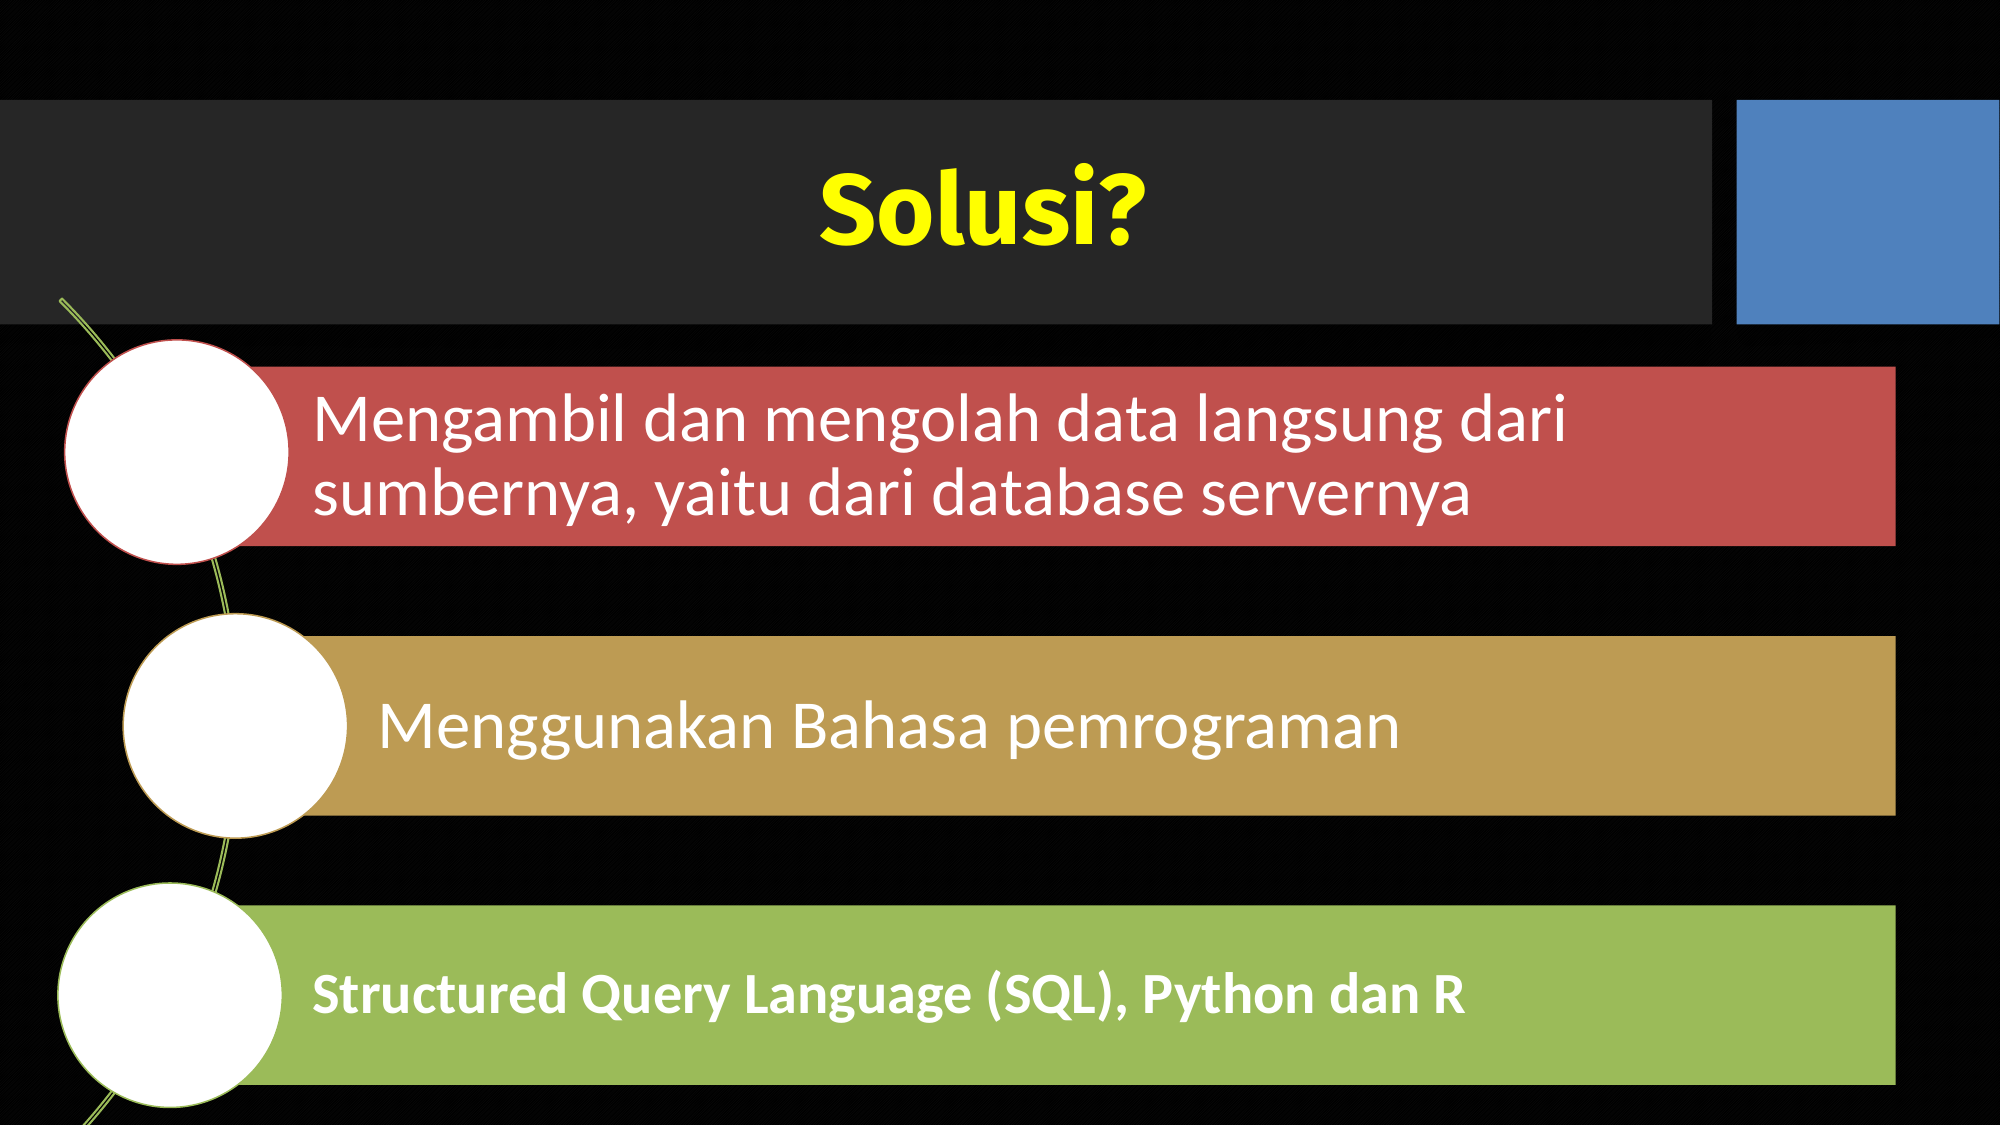

# Solusi?
Mengambil dan mengolah data langsung dari sumbernya, yaitu dari database servernya
Menggunakan Bahasa pemrograman
Structured Query Language (SQL), Python dan R